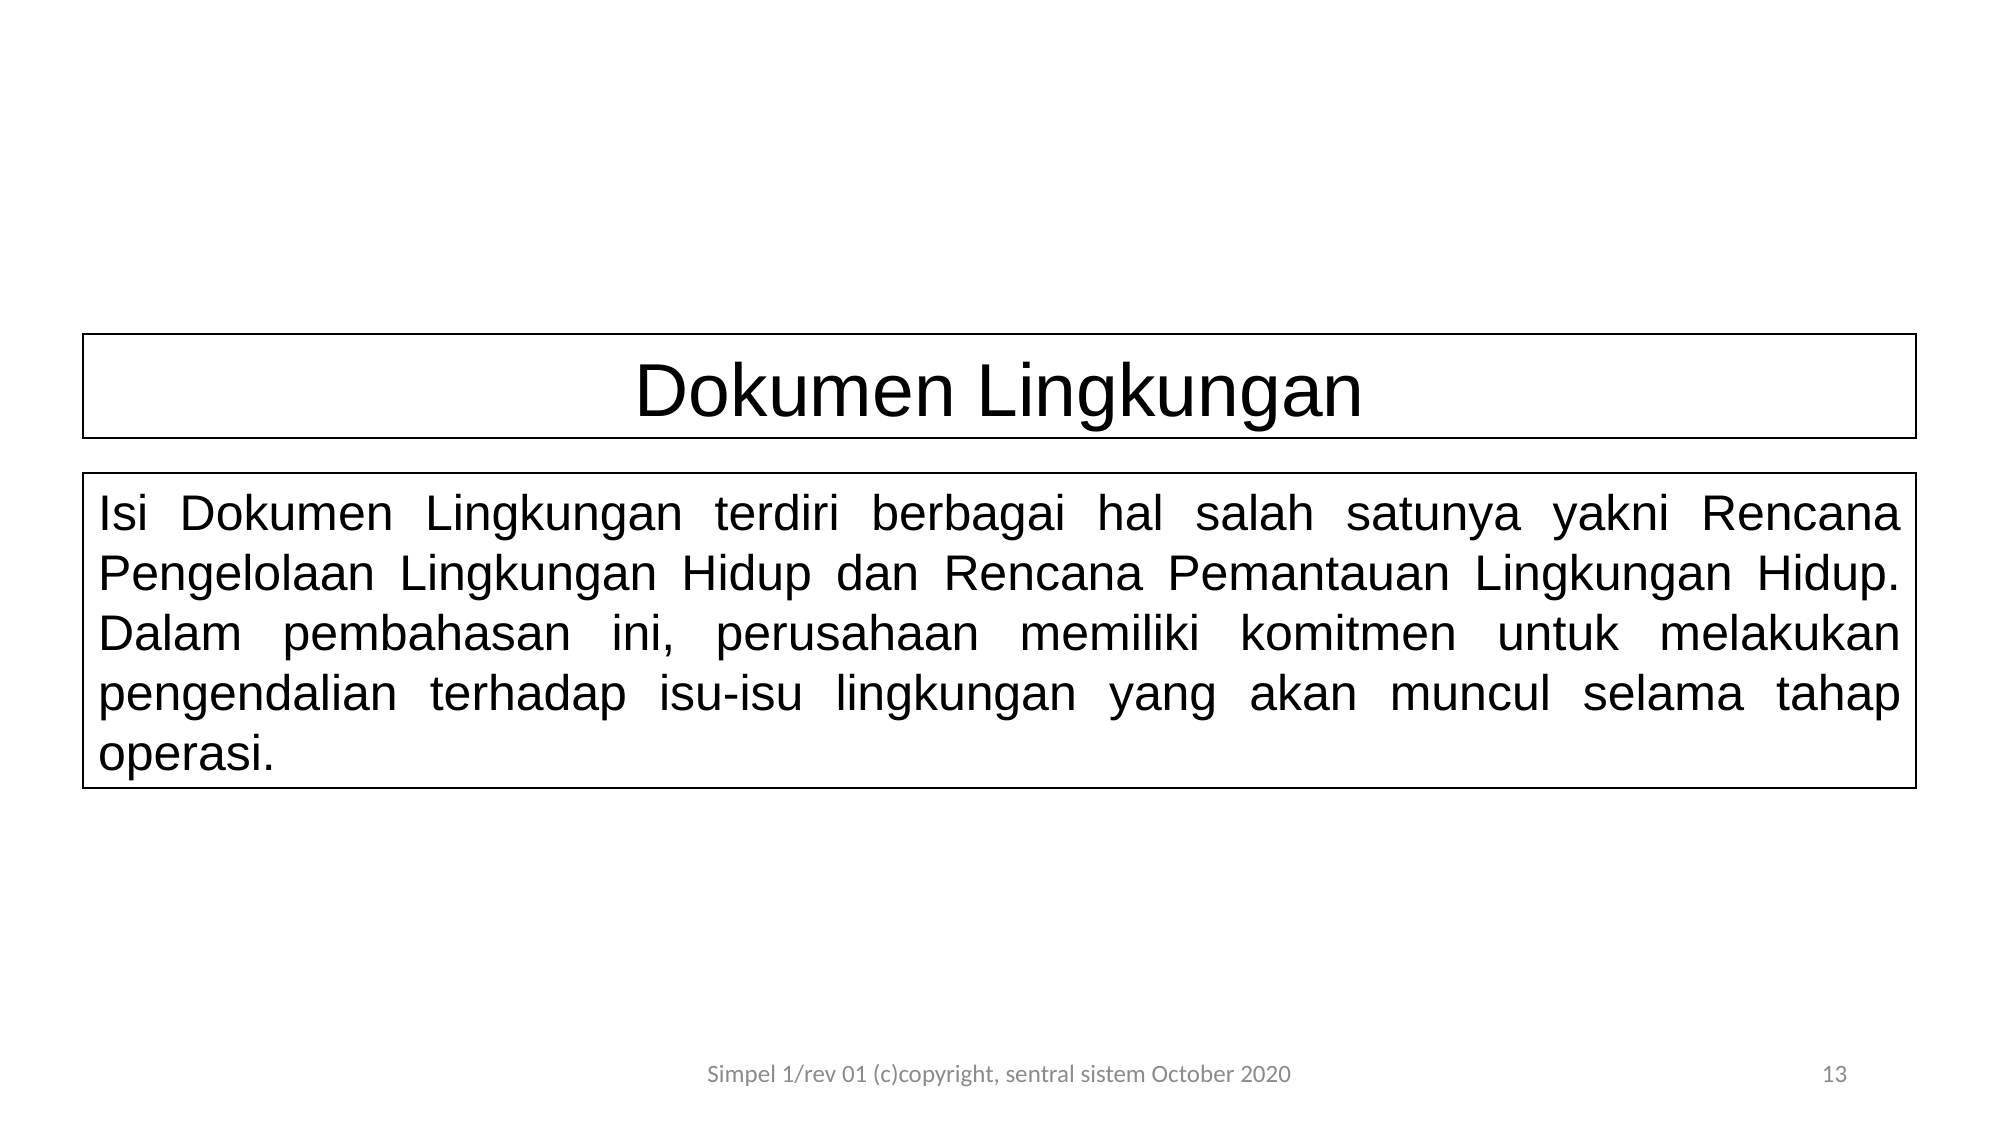

Dokumen Lingkungan
Isi Dokumen Lingkungan terdiri berbagai hal salah satunya yakni Rencana Pengelolaan Lingkungan Hidup dan Rencana Pemantauan Lingkungan Hidup. Dalam pembahasan ini, perusahaan memiliki komitmen untuk melakukan pengendalian terhadap isu-isu lingkungan yang akan muncul selama tahap operasi.
Simpel 1/rev 01 (c)copyright, sentral sistem October 2020
13